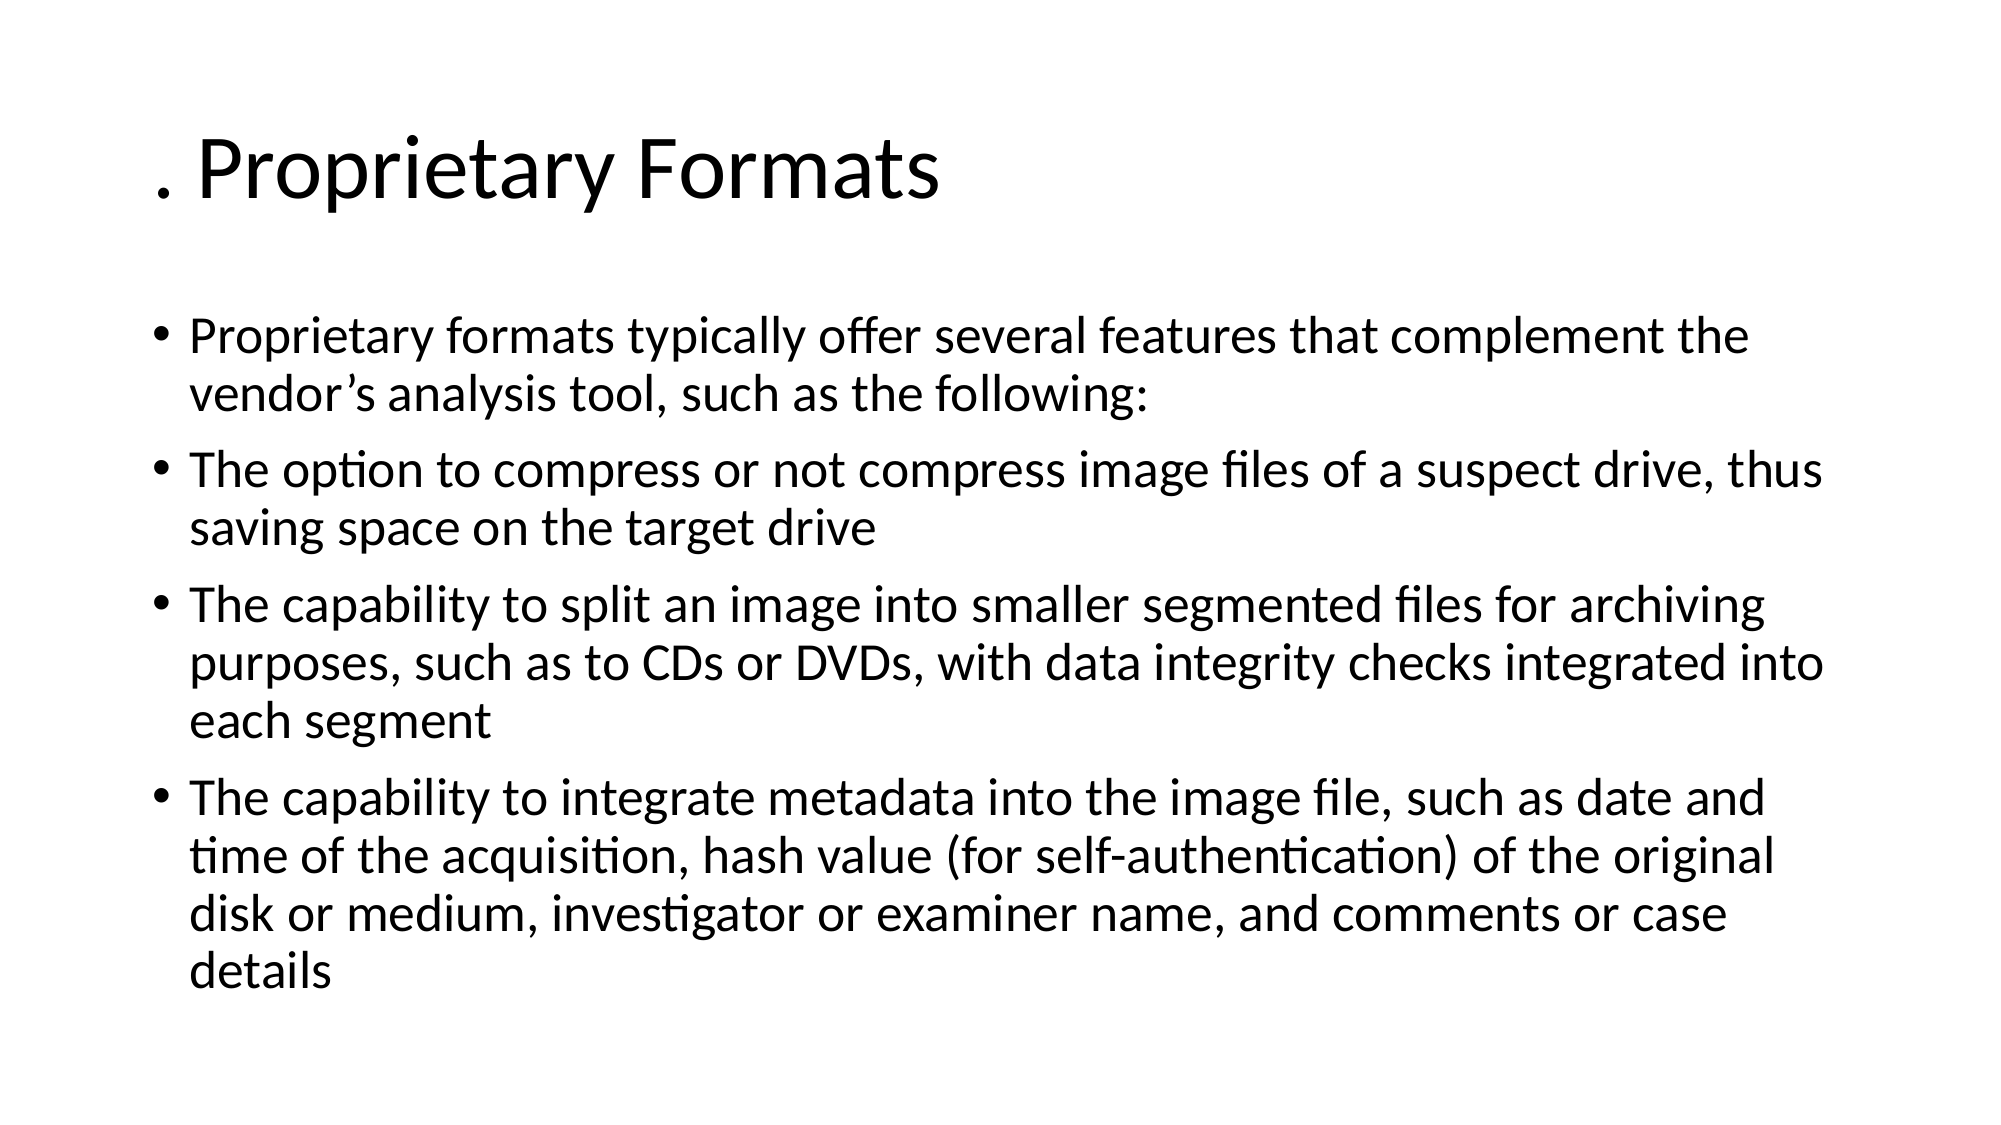

# . Proprietary Formats
Proprietary formats typically offer several features that complement the vendor’s analysis tool, such as the following:
The option to compress or not compress image files of a suspect drive, thus saving space on the target drive
The capability to split an image into smaller segmented files for archiving purposes, such as to CDs or DVDs, with data integrity checks integrated into each segment
The capability to integrate metadata into the image file, such as date and time of the acquisition, hash value (for self-authentication) of the original disk or medium, investigator or examiner name, and comments or case details